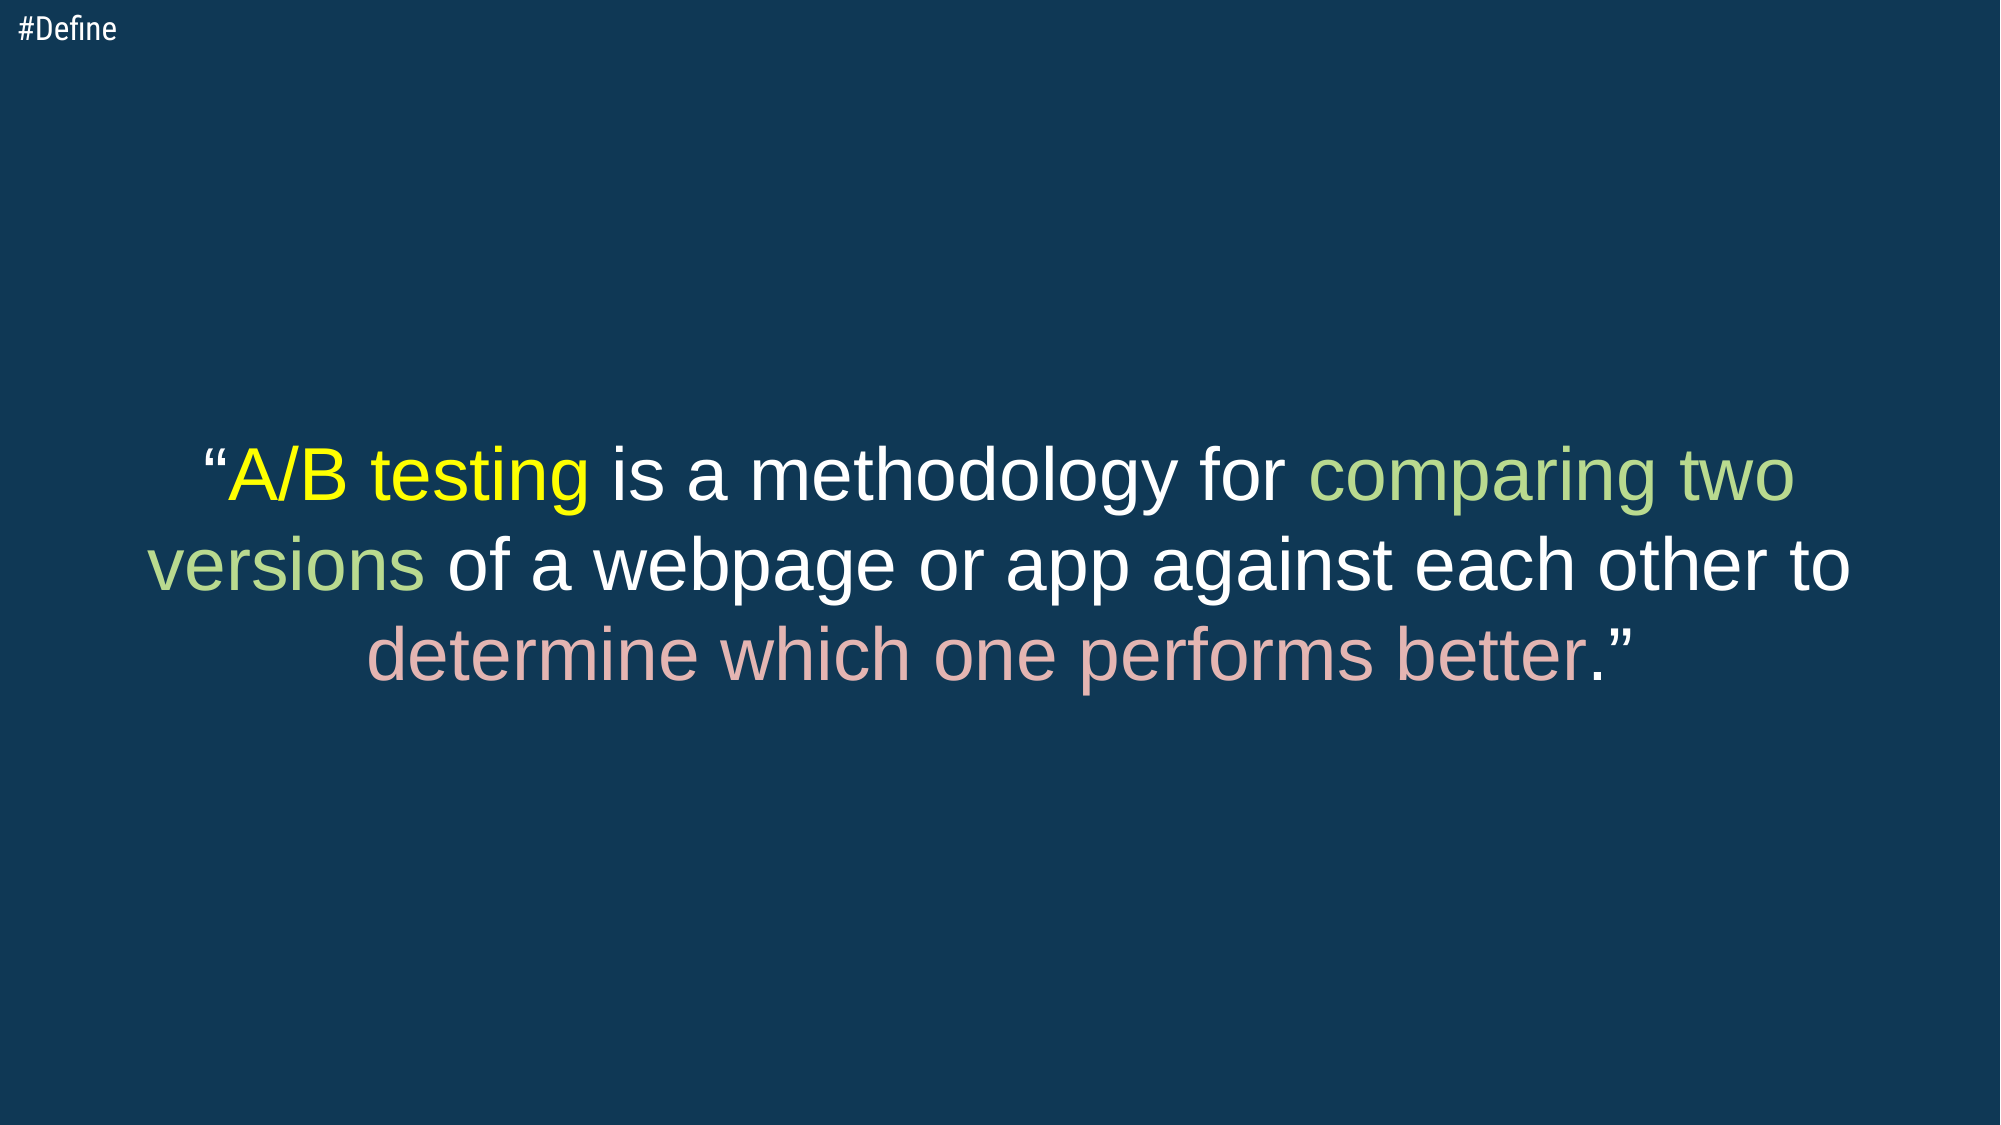

#Define
“A/B testing is a methodology for comparing two versions of a webpage or app against each other to determine which one performs better.”